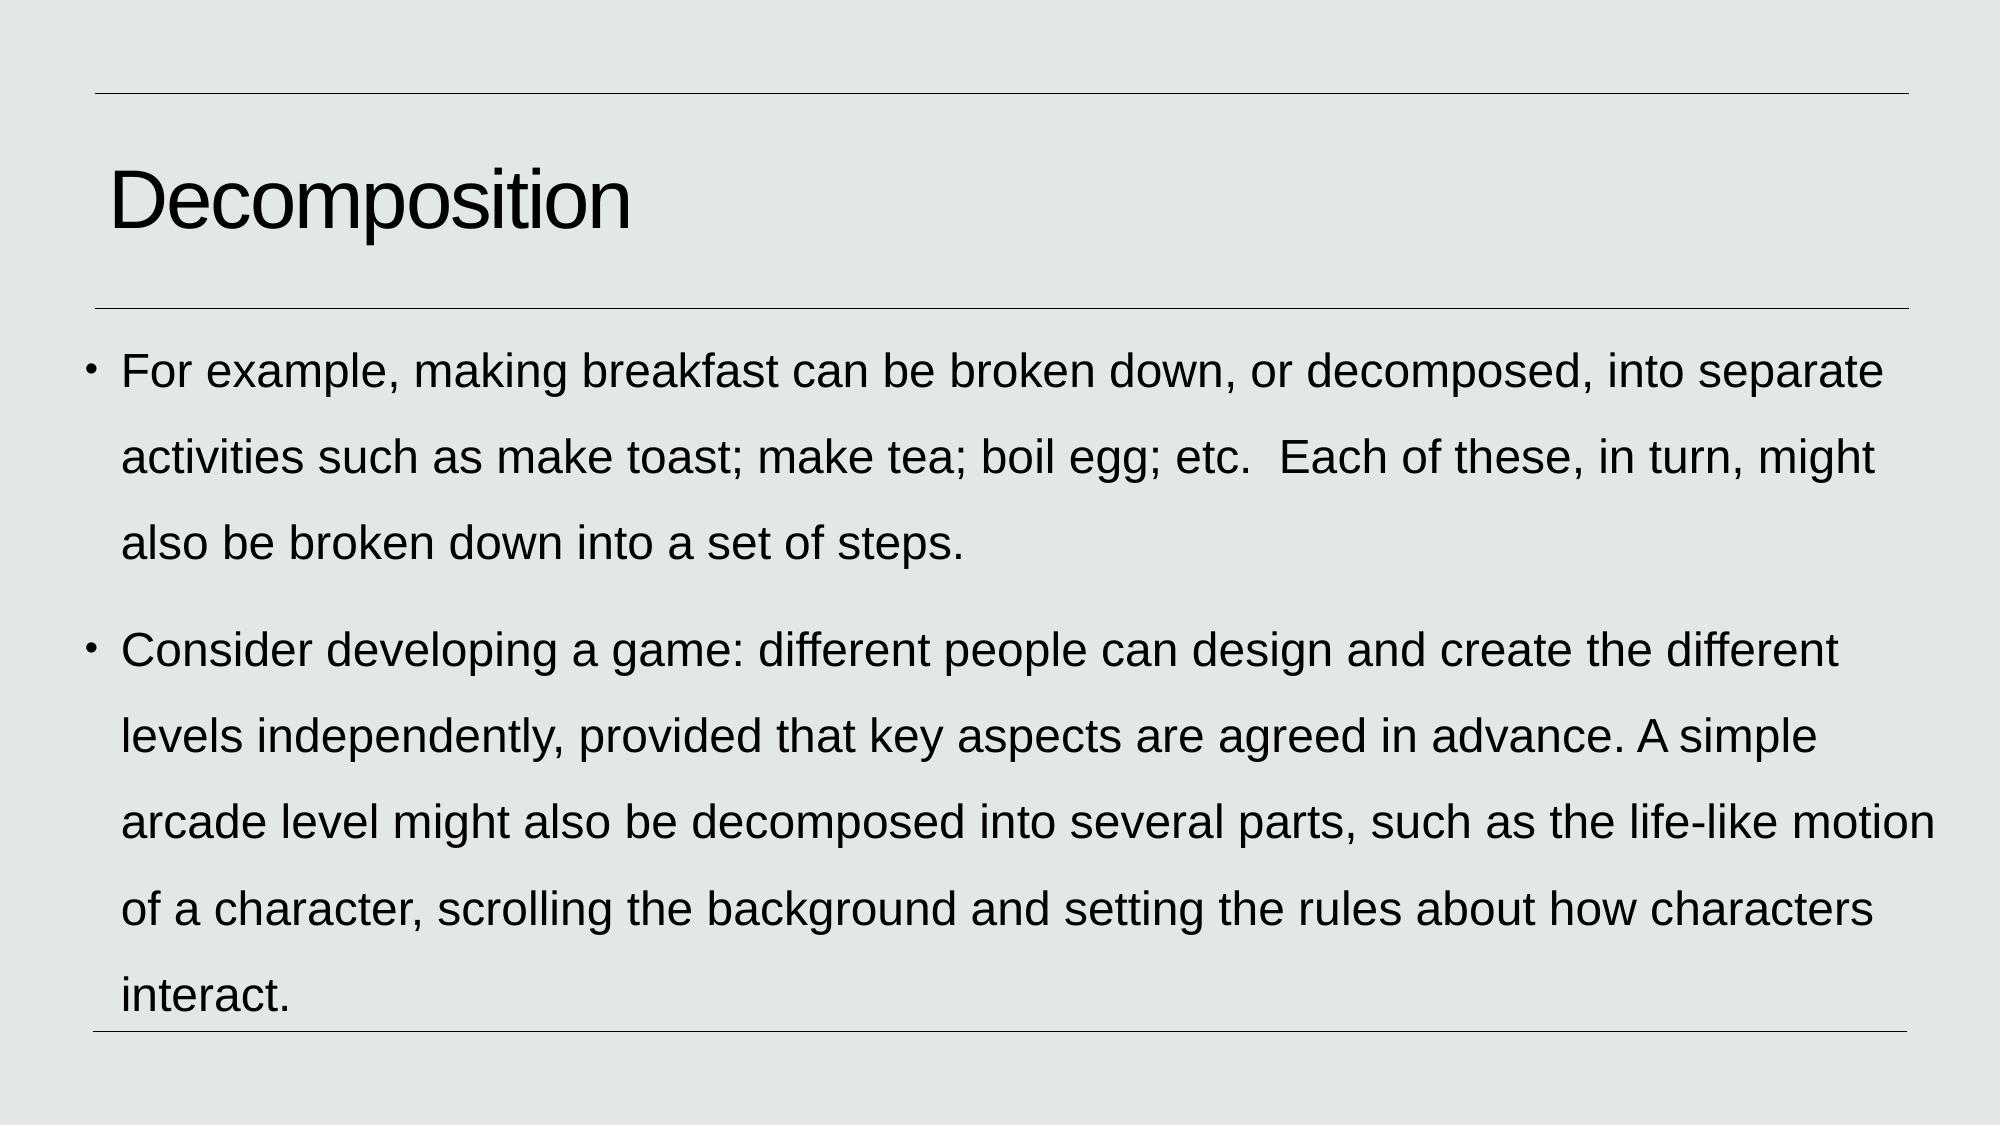

# Decomposition
For example, making breakfast can be broken down, or decomposed, into separate activities such as make toast; make tea; boil egg; etc.  Each of these, in turn, might also be broken down into a set of steps.
Consider developing a game: different people can design and create the different levels independently, provided that key aspects are agreed in advance. A simple arcade level might also be decomposed into several parts, such as the life-like motion of a character, scrolling the background and setting the rules about how characters interact.